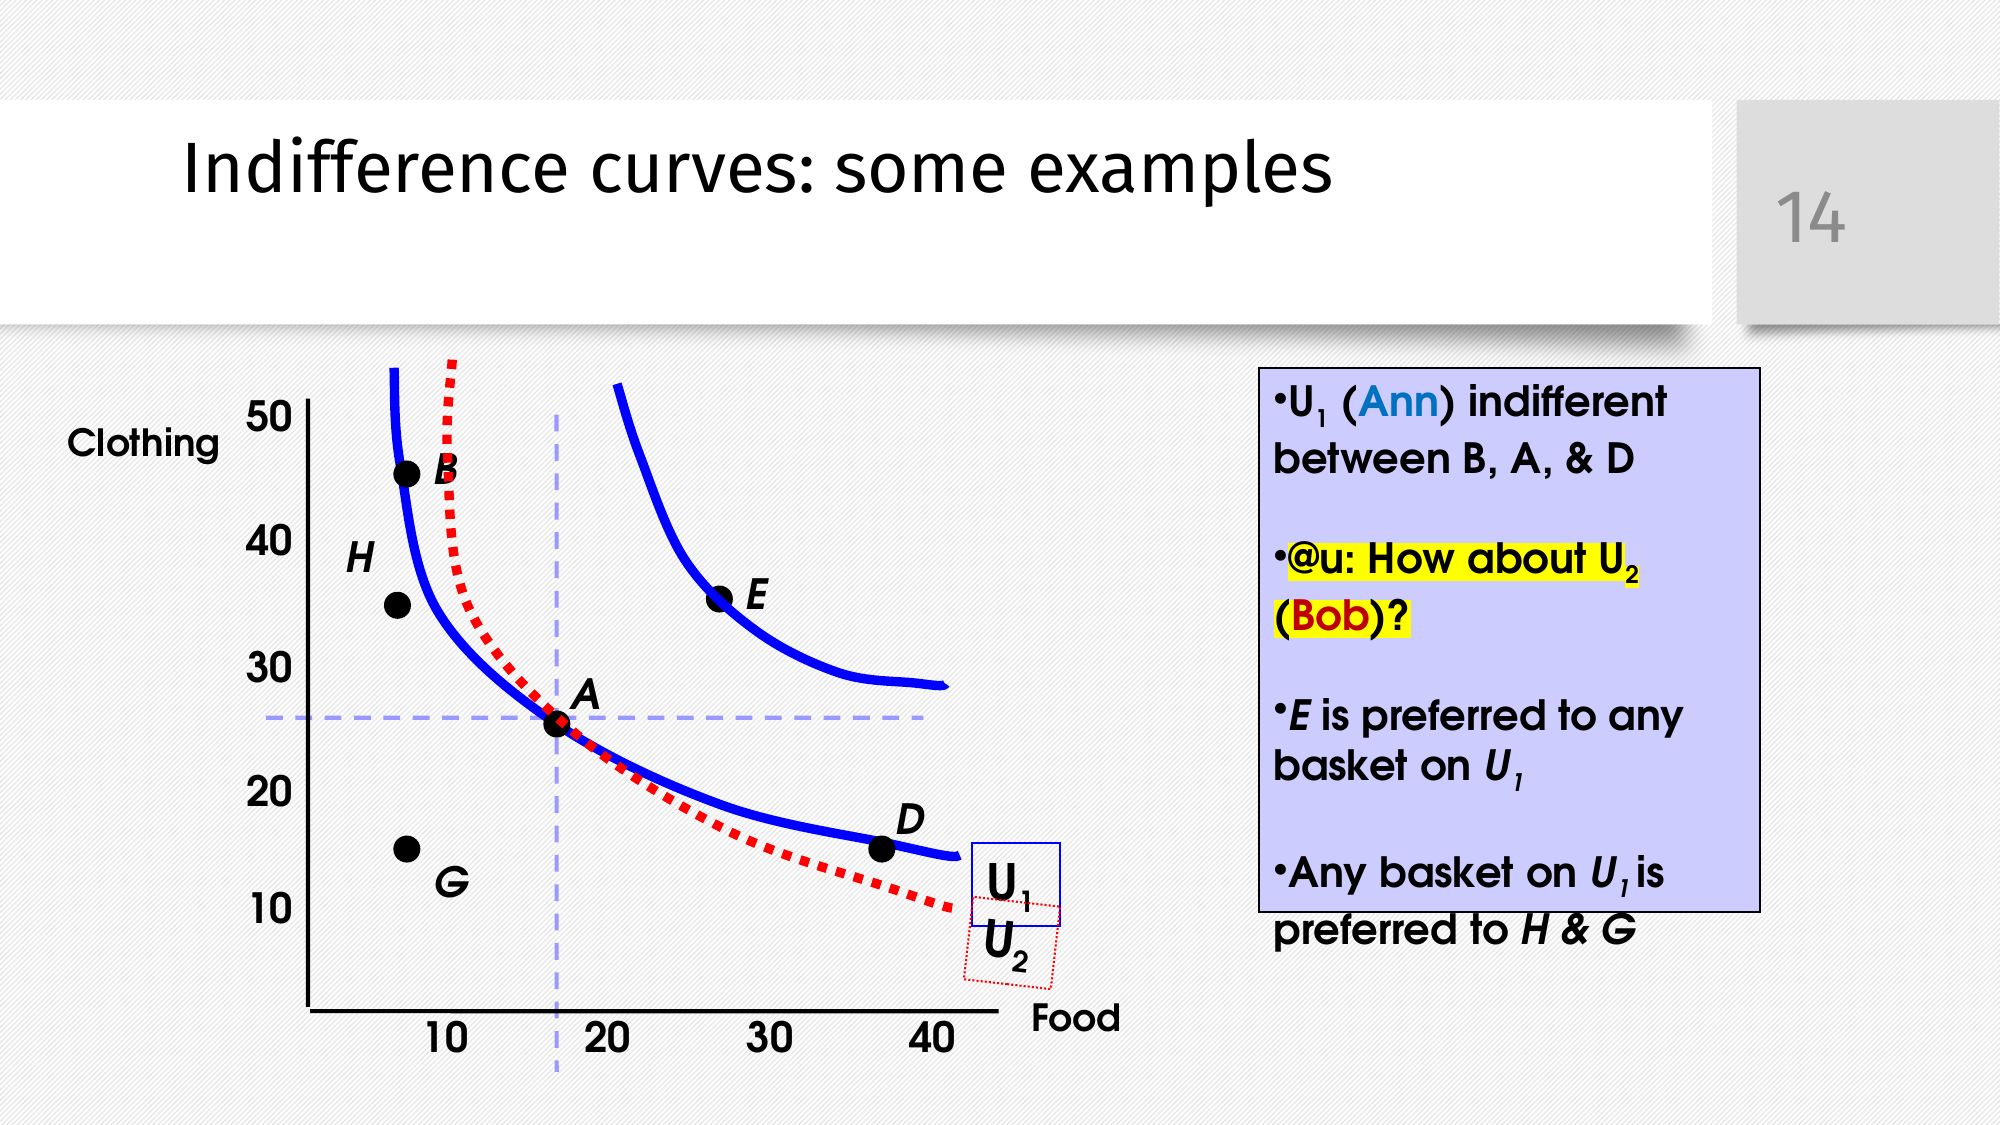

14
# Indifference curves: some examples

U1
U1 (Ann) indifferent between B, A, & D

@u: How about U2 (Bob)?

E is preferred to any basket on U1

Any basket on U1 is preferred to H & G
50

Clothing
40
30
20
10
Food
10
20
30
40

U2

B

H
E

A

D

G